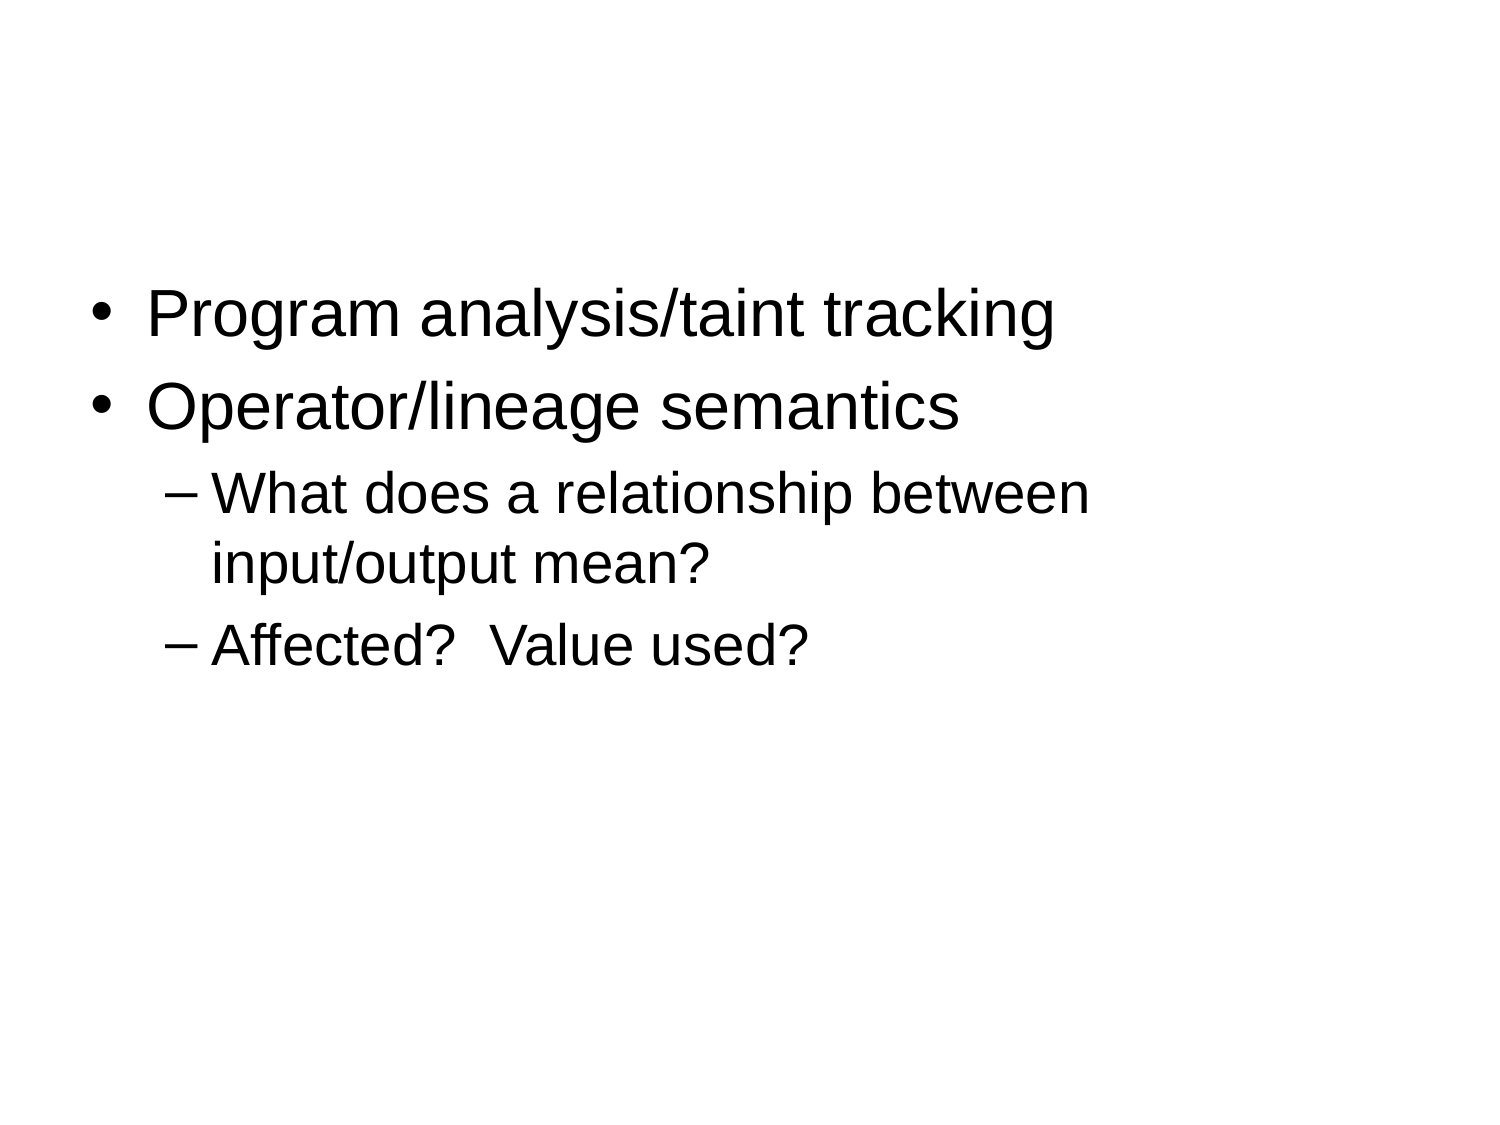

#
Program analysis/taint tracking
Operator/lineage semantics
What does a relationship between input/output mean?
Affected?  Value used?